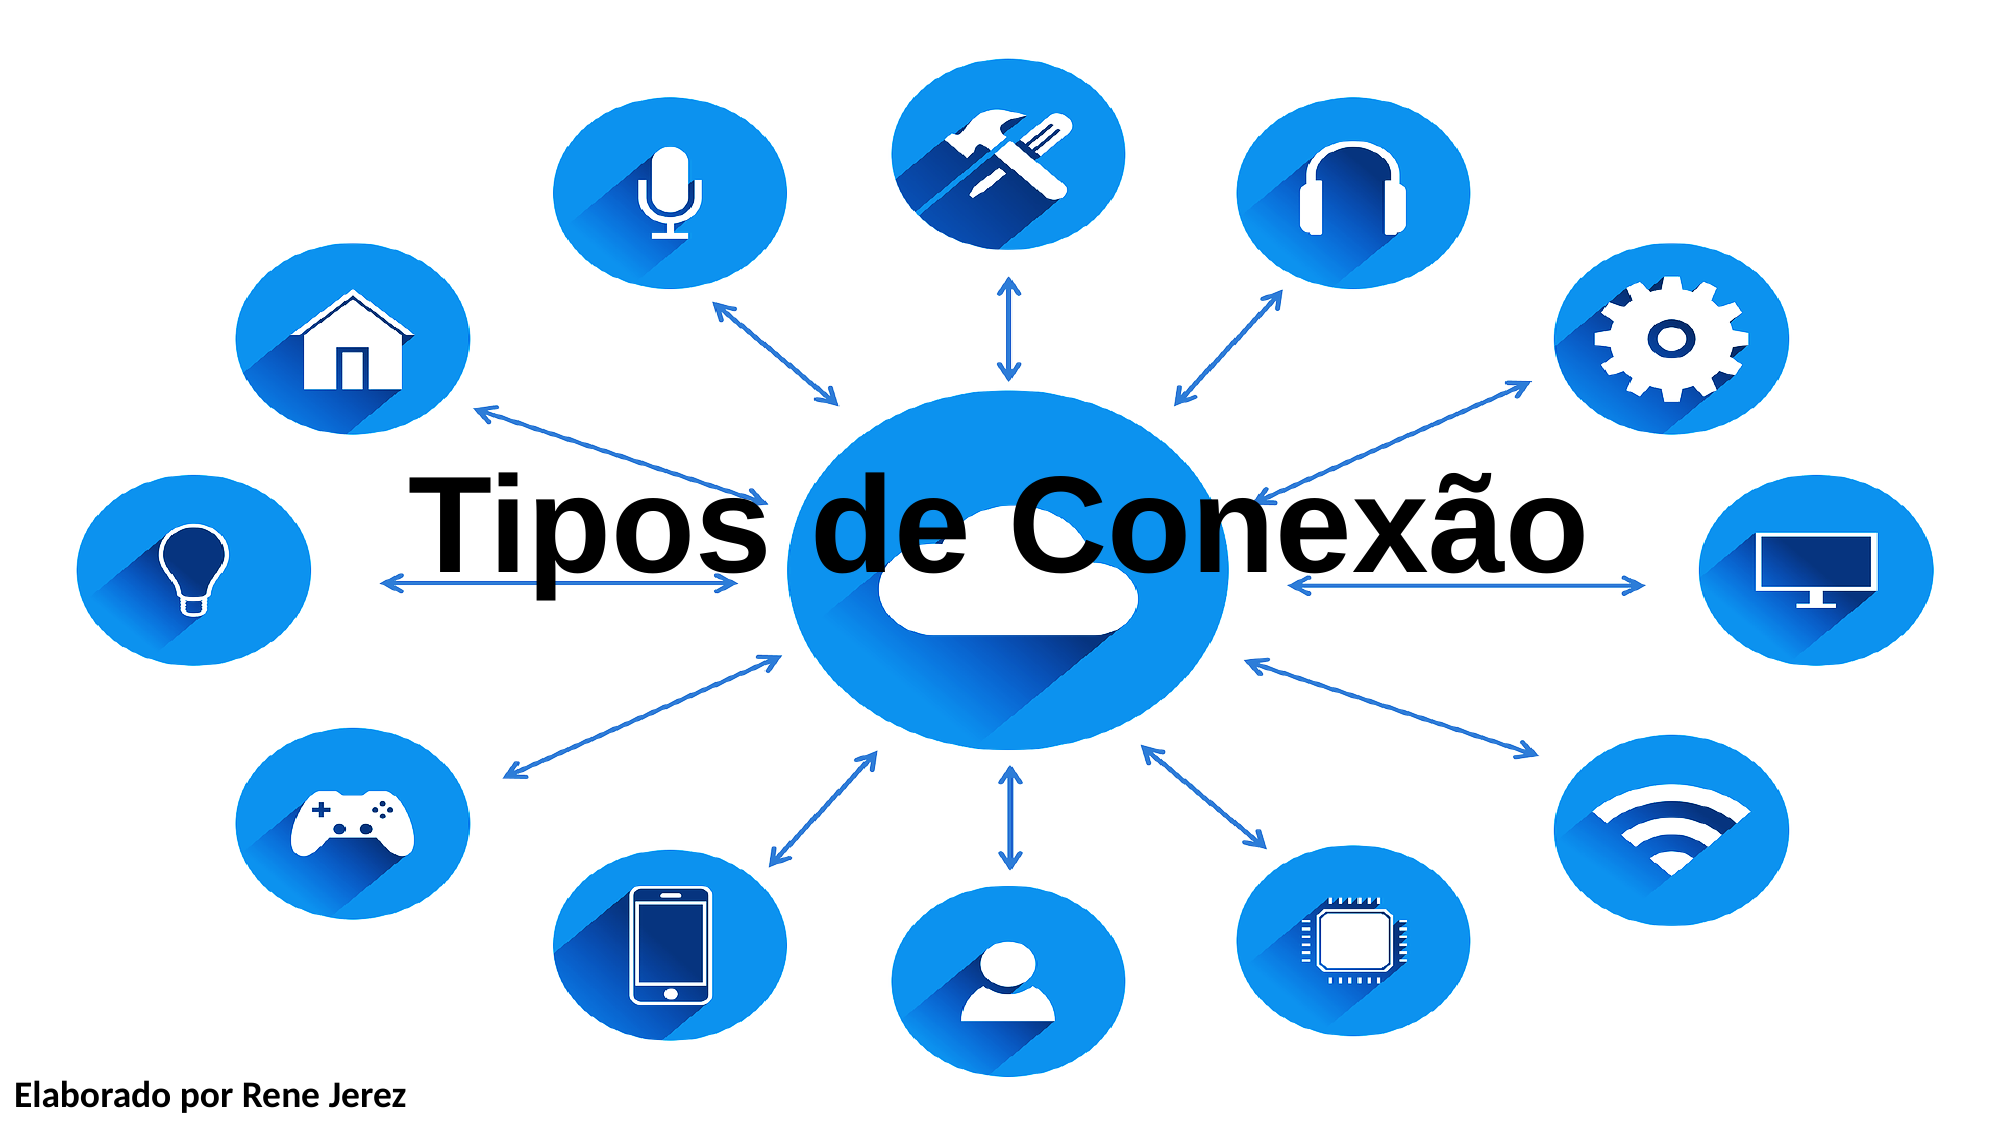

Tipos de Conexão
Elaborado por Rene Jerez